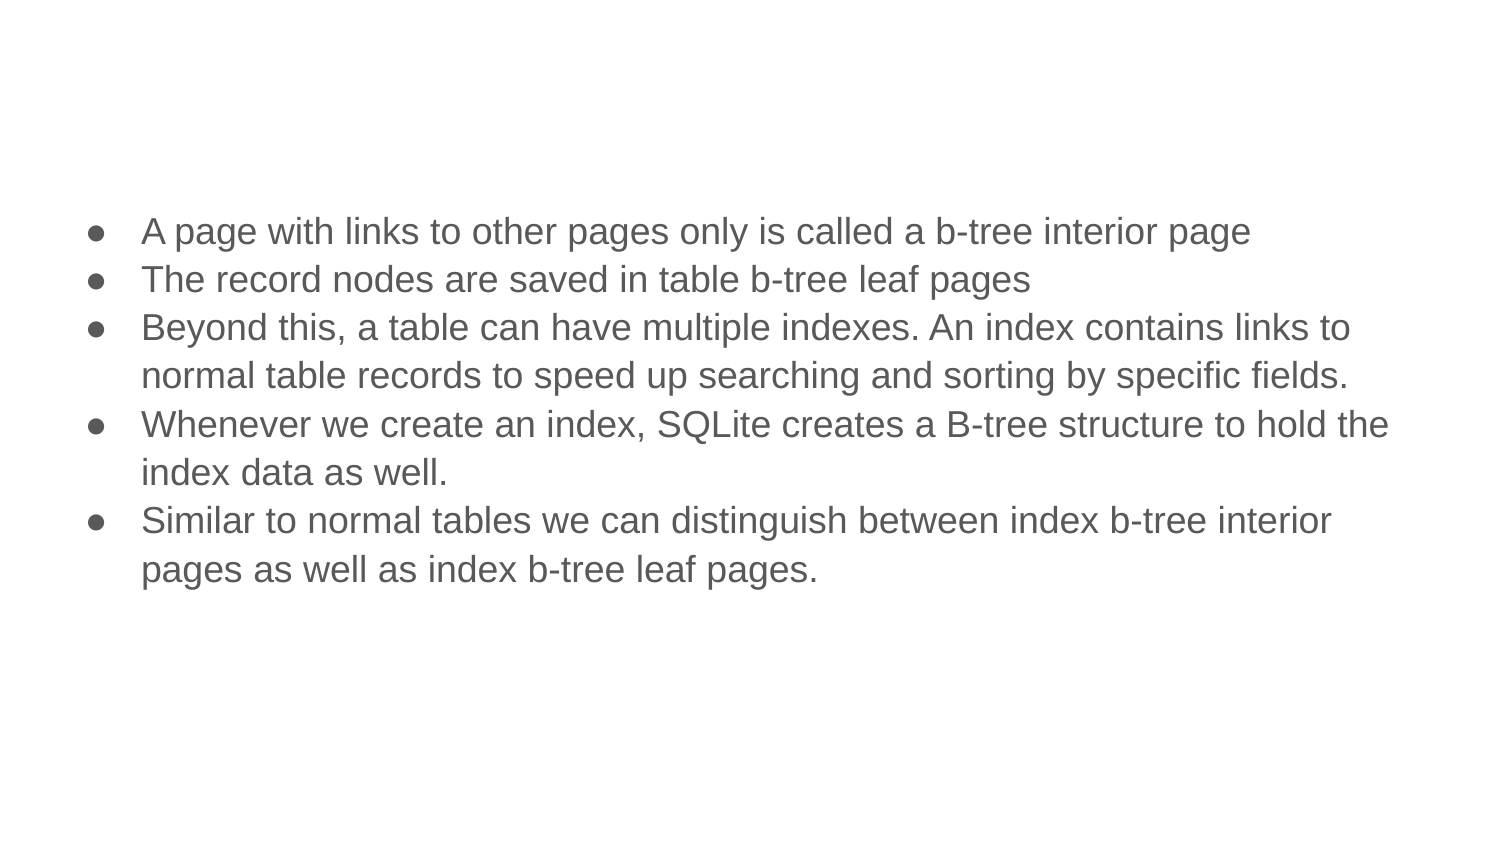

#
A page with links to other pages only is called a b-tree interior page
The record nodes are saved in table b-tree leaf pages
Beyond this, a table can have multiple indexes. An index contains links to normal table records to speed up searching and sorting by specific fields.
Whenever we create an index, SQLite creates a B-tree structure to hold the index data as well.
Similar to normal tables we can distinguish between index b-tree interior pages as well as index b-tree leaf pages.